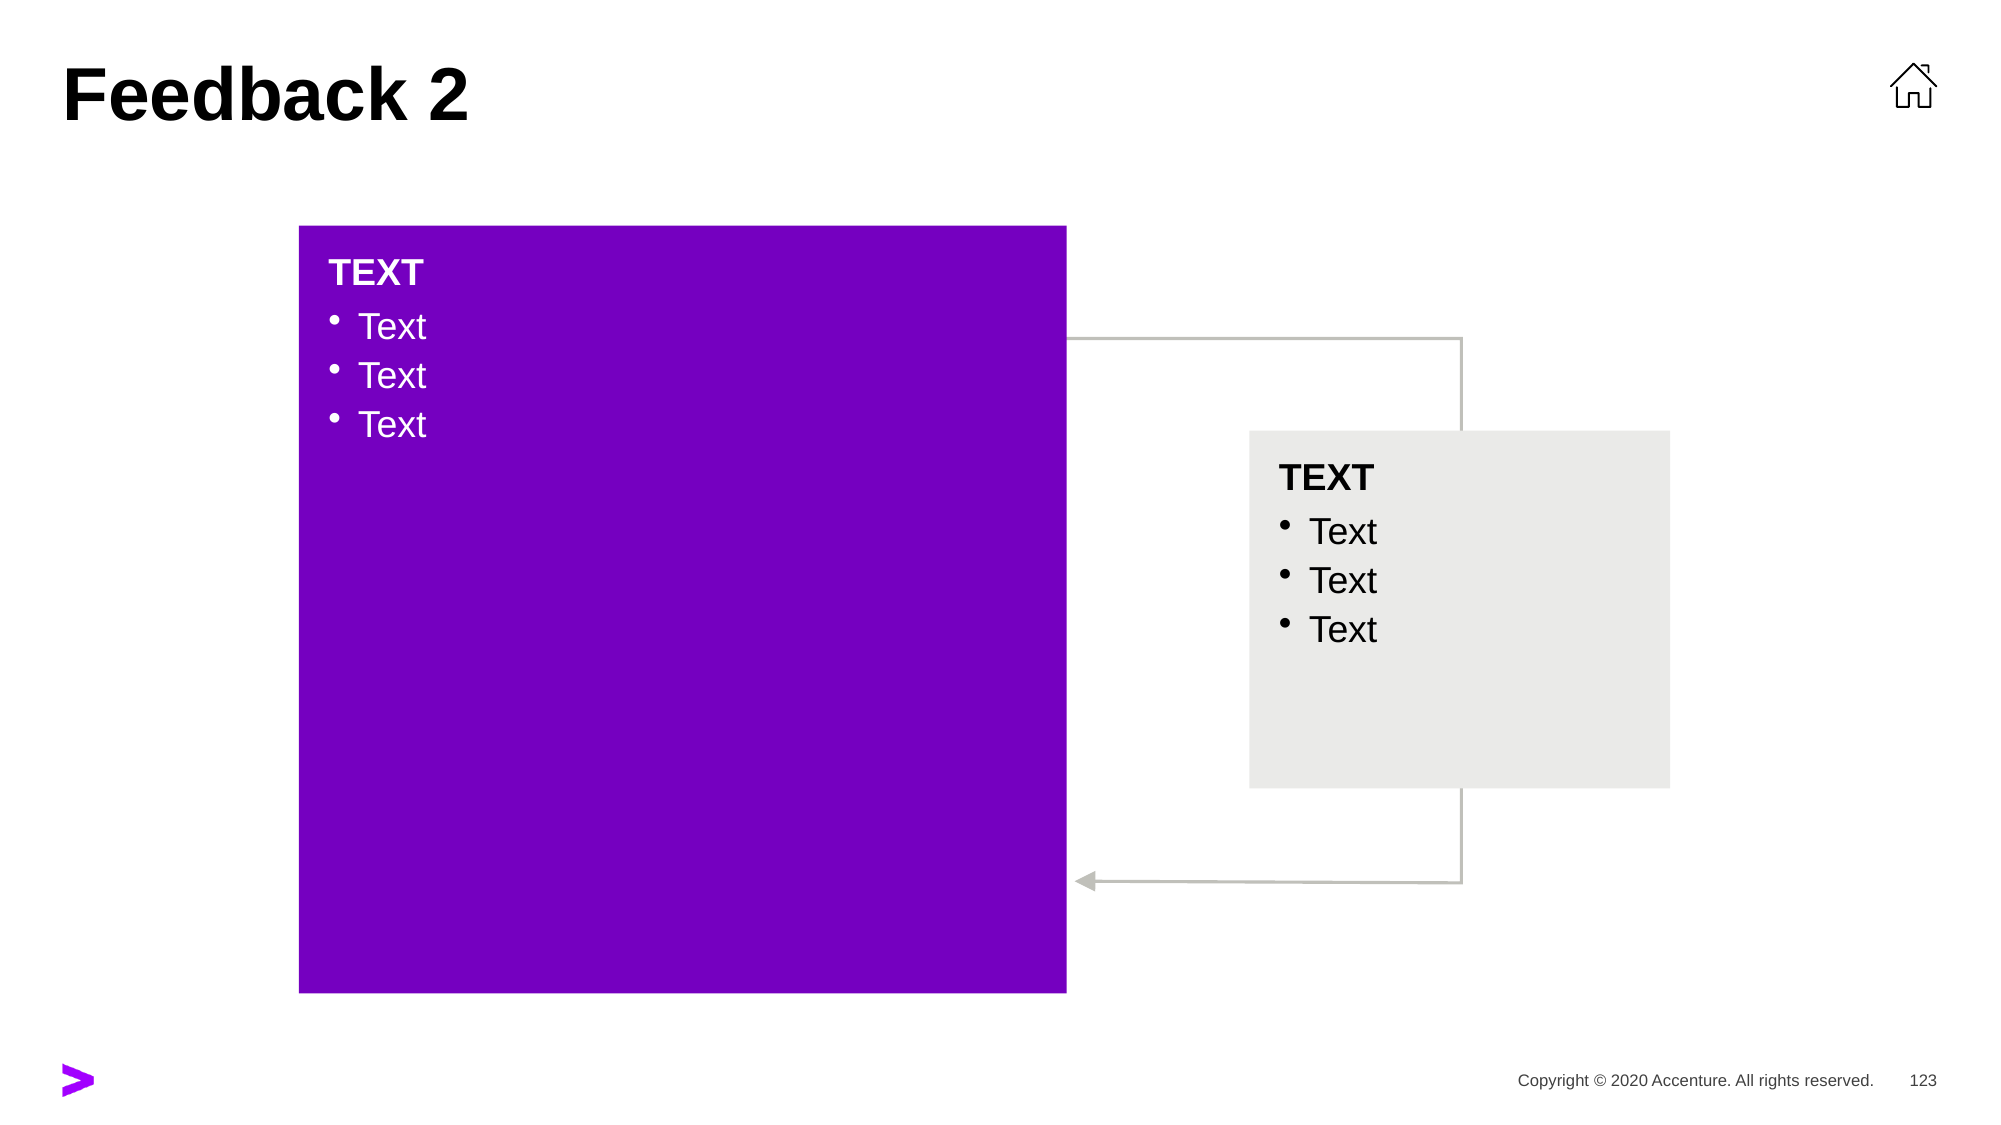

# Feedback 2

Text
Text
Text
Text

Text
Text
Text
Text